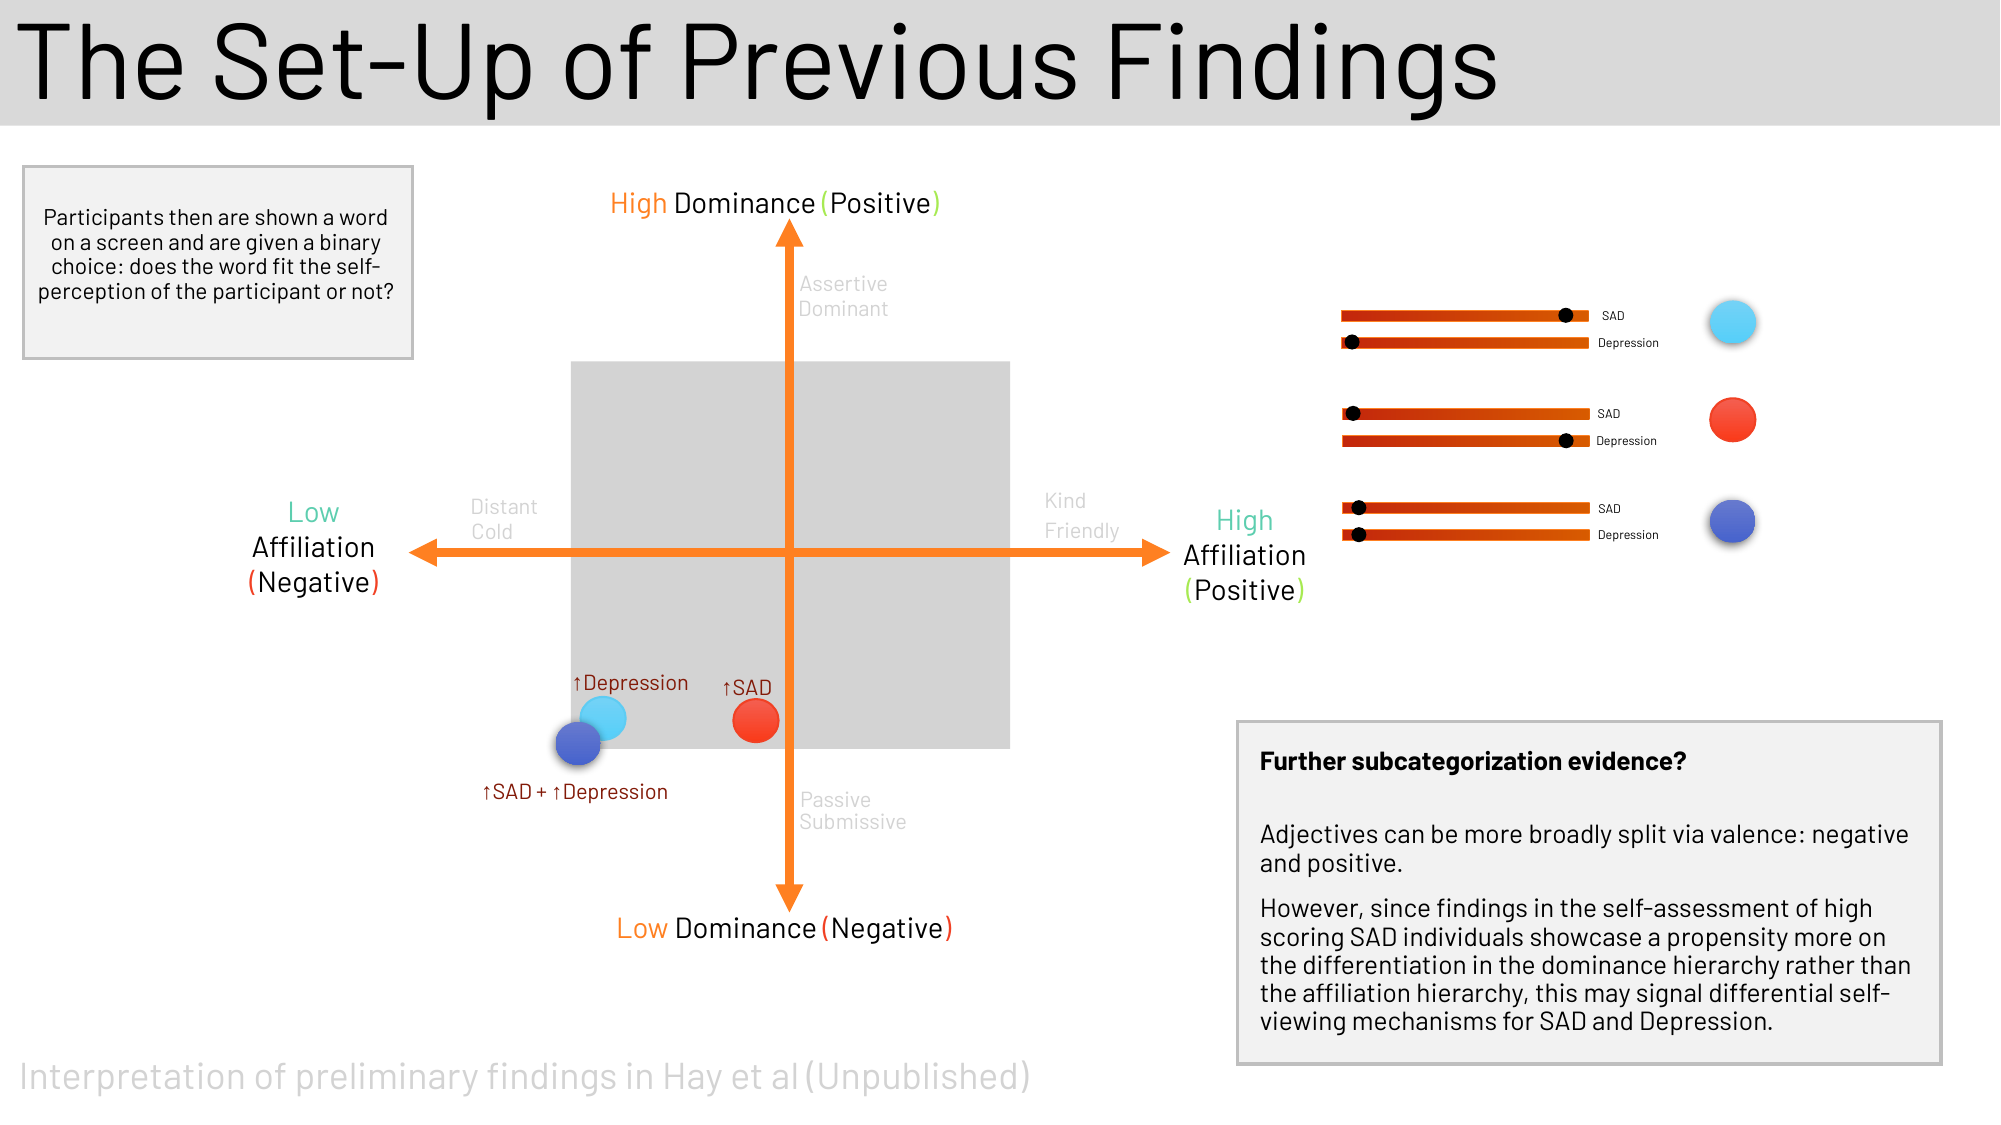

# The Set-Up of Previous Findings

High Dominance (Positive)
Participants then are shown a word on a screen and are given a binary choice: does the word fit the self-perception of the participant or not?
Assertive
Dominant
SAD

Depression

SAD

Depression

Kind
 Distant
Low Affiliation (Negative)
SAD
High Affiliation (Positive)

Friendly
Cold
Depression

↑Depression
↑SAD

Further subcategorization evidence?
Adjectives can be more broadly split via valence: negative and positive.
However, since findings in the self-assessment of high scoring SAD individuals showcase a propensity more on the differentiation in the dominance hierarchy rather than the affiliation hierarchy, this may signal differential self-viewing mechanisms for SAD and Depression.
↑SAD + ↑Depression
Passive
Submissive
Low Dominance (Negative)
Interpretation of preliminary findings in Hay et al (Unpublished)